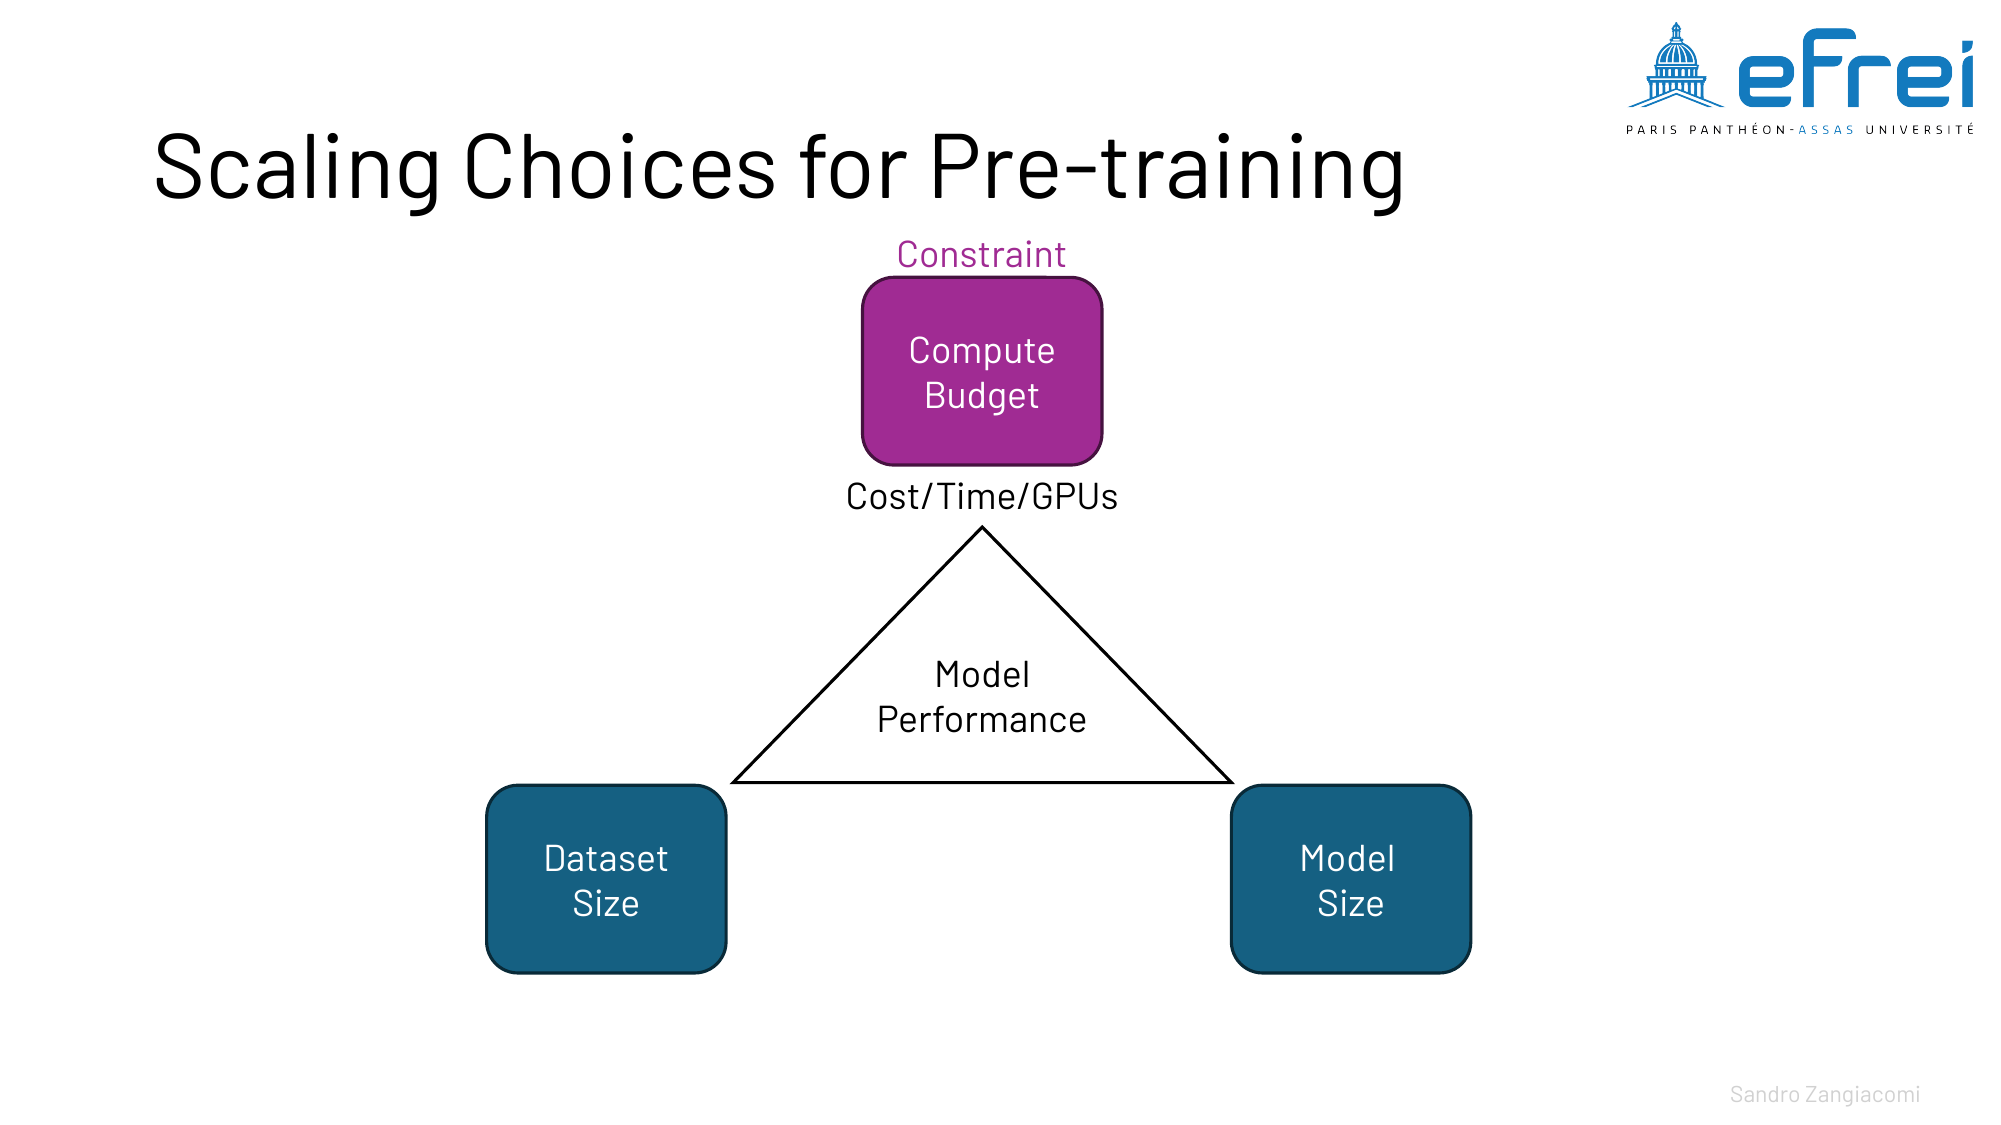

# Scaling Choices for Pre-training
Constraint
Compute Budget
Cost/Time/GPUs

Model
Performance
Dataset Size
Model
Size